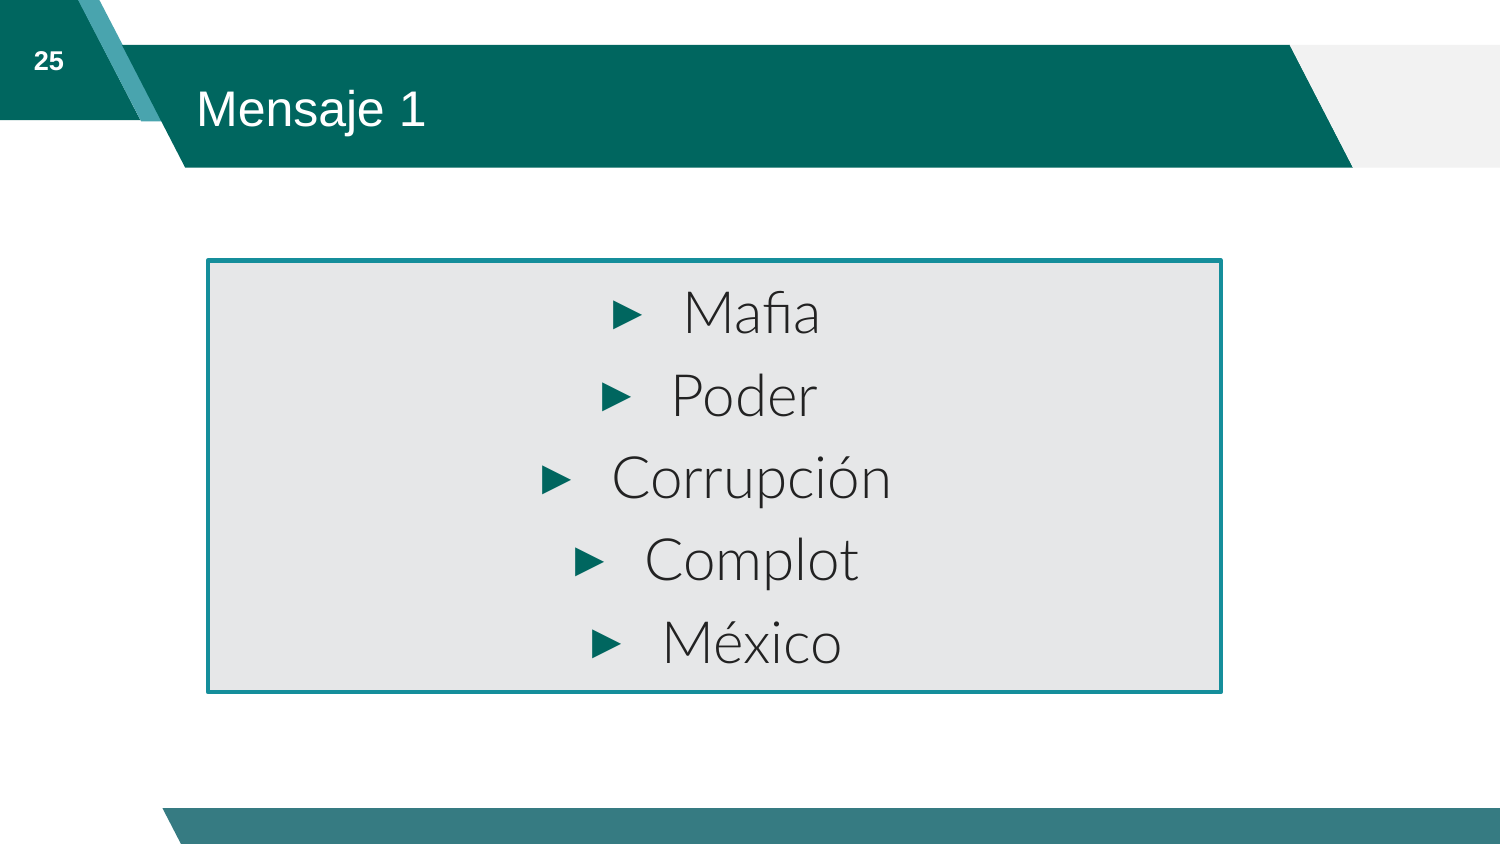

25
# Mensaje 1
Mafia
Poder
Corrupción
Complot
México